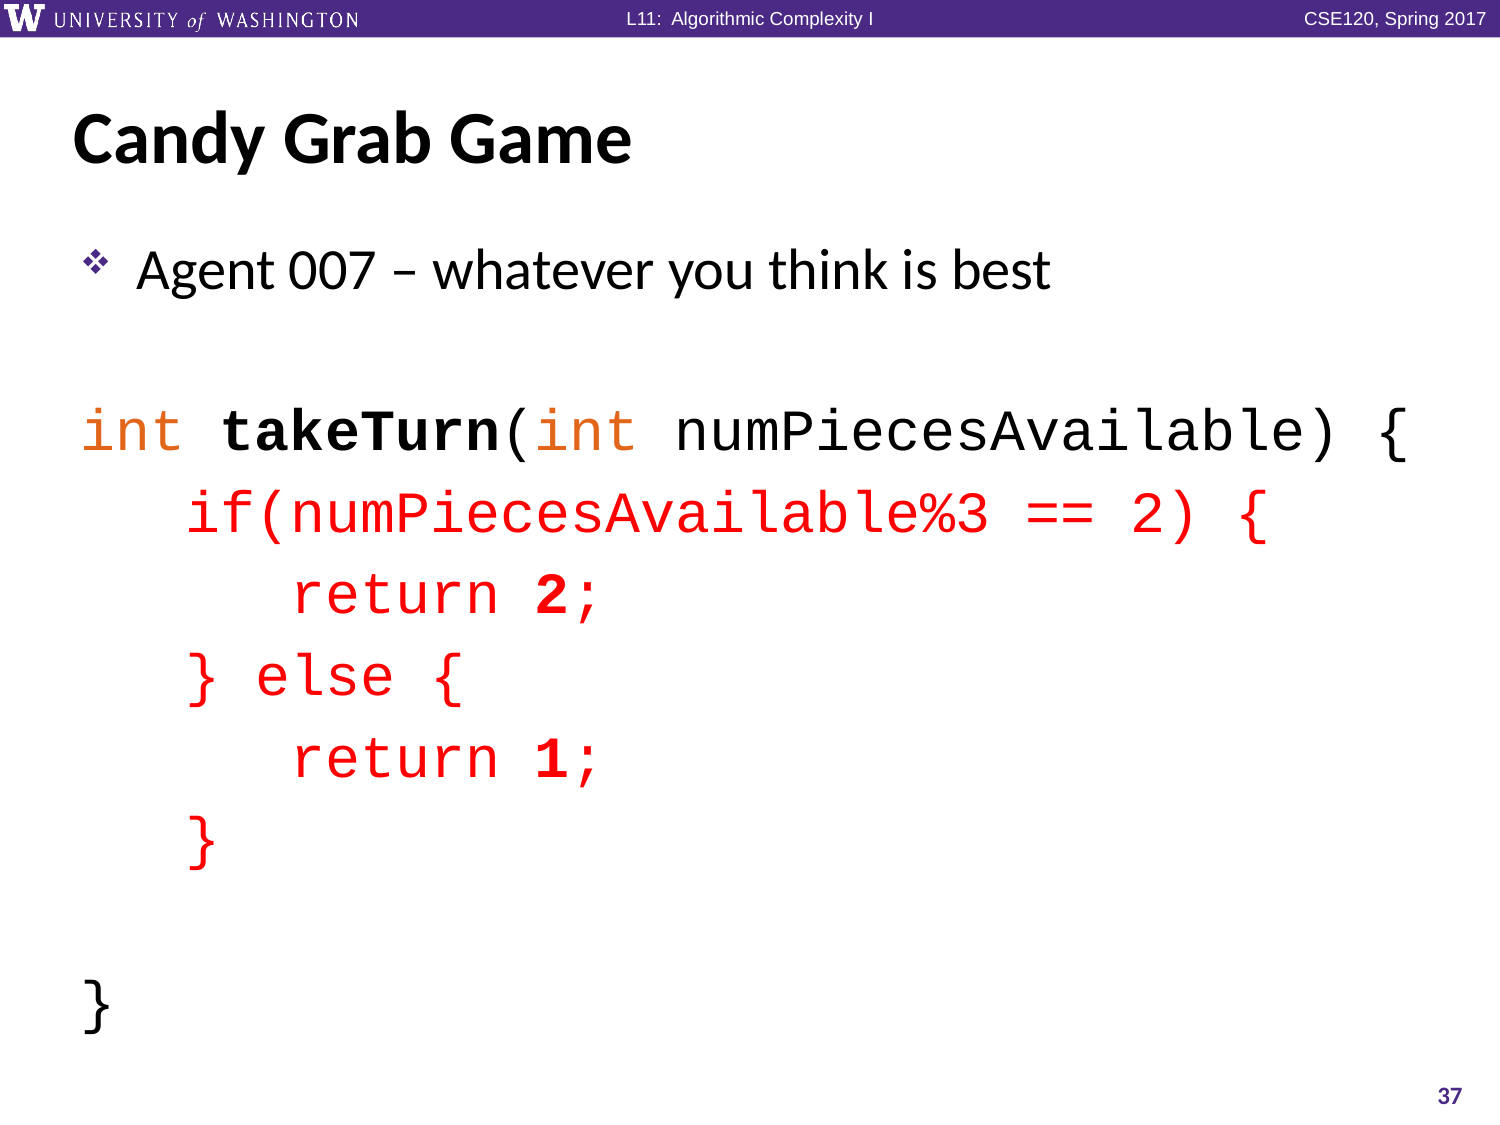

# Candy Grab Game
Agent 007 – whatever you think is best

int takeTurn(int numPiecesAvailable) {
   if(numPiecesAvailable%3 == 2) {
      return 2;
   } else {
      return 1;
   }

}
37